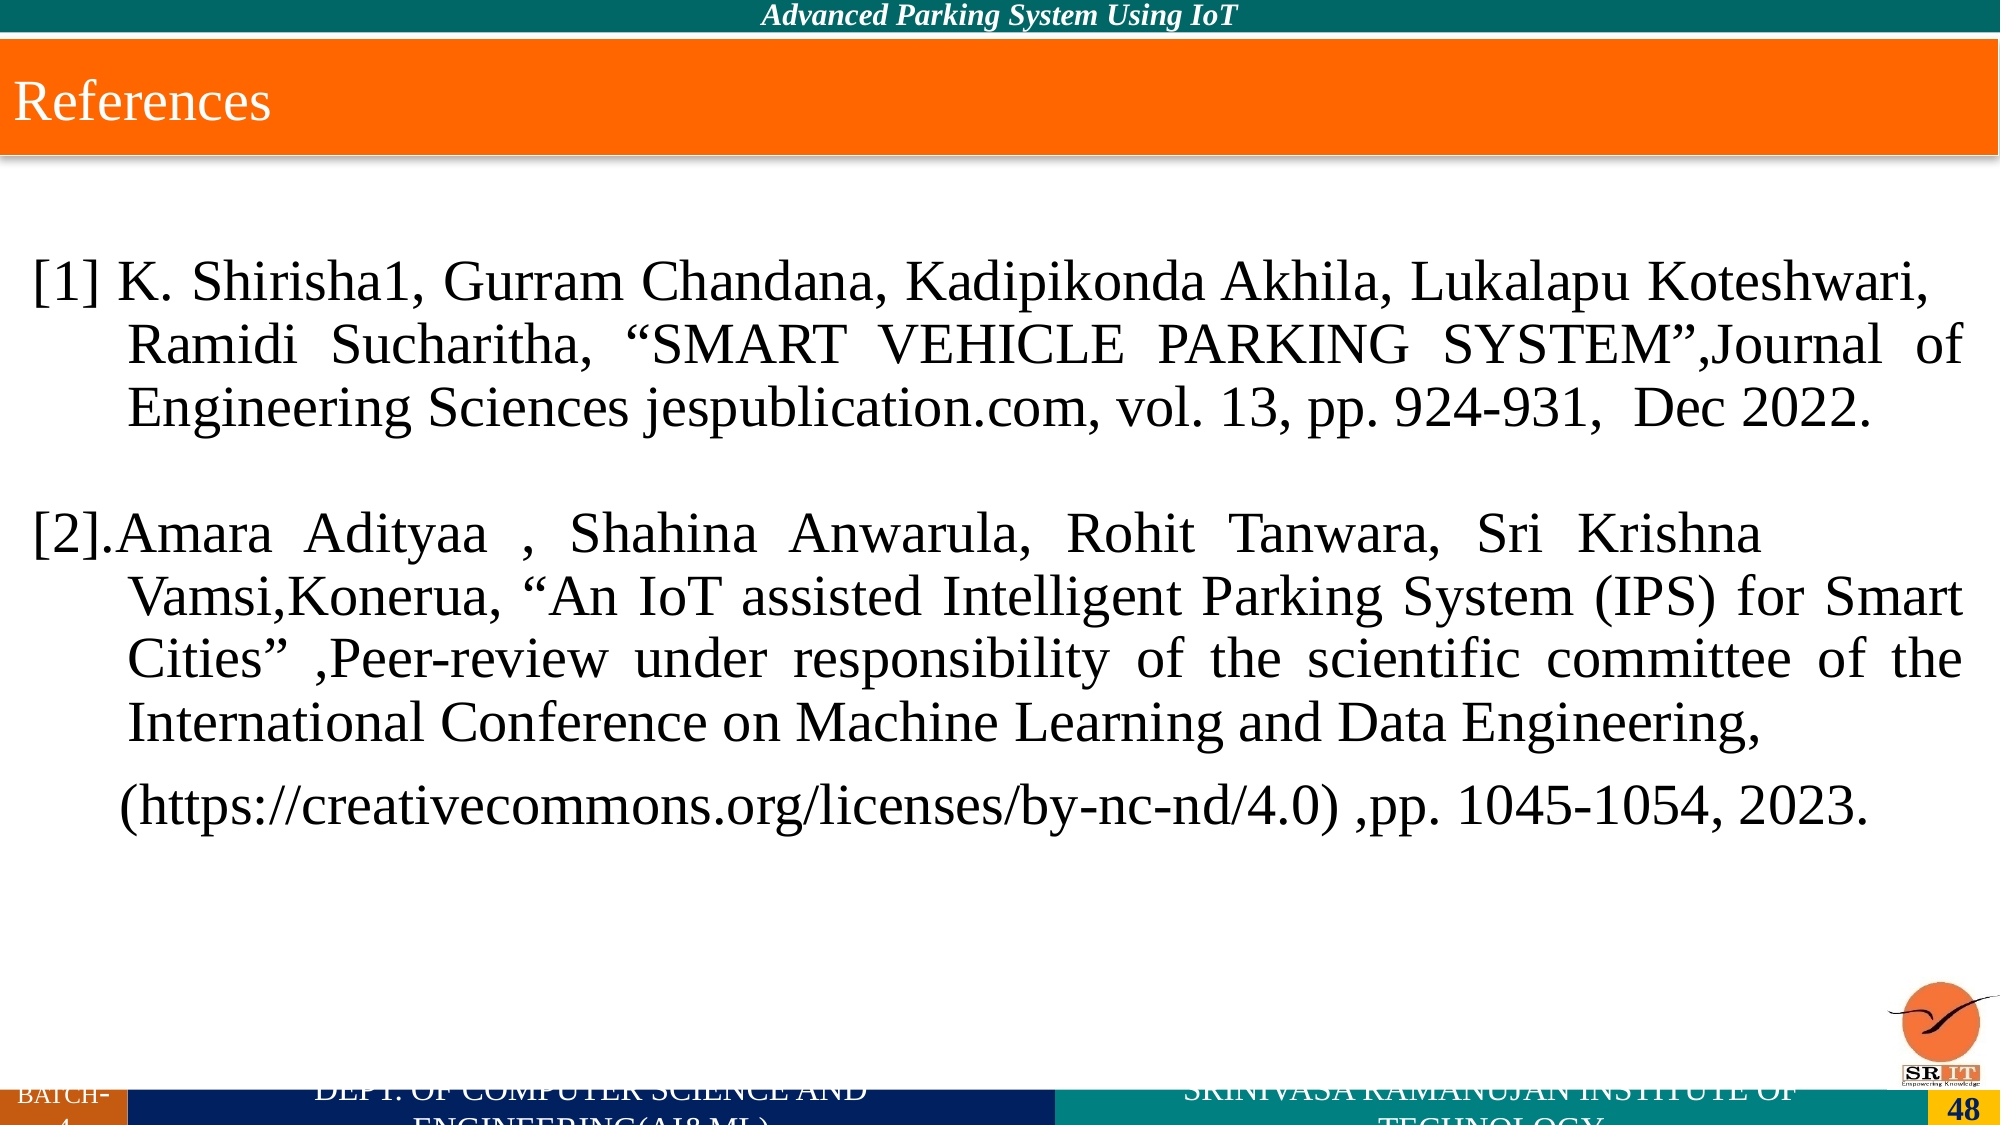

#
References

[1] K. Shirisha1, Gurram Chandana, Kadipikonda Akhila, Lukalapu Koteshwari,   Ramidi Sucharitha, “SMART VEHICLE PARKING SYSTEM”,Journal of Engineering Sciences jespublication.com, vol. 13, pp. 924-931,  Dec 2022.

[2].Amara Adityaa , Shahina Anwarula, Rohit Tanwara, Sri Krishna       Vamsi,Konerua, “An IoT assisted Intelligent Parking System (IPS) for Smart Cities” ,Peer-review under responsibility of the scientific committee of the International Conference on Machine Learning and Data Engineering,
      (https://creativecommons.org/licenses/by-nc-nd/4.0) ,pp. 1045-1054, 2023.